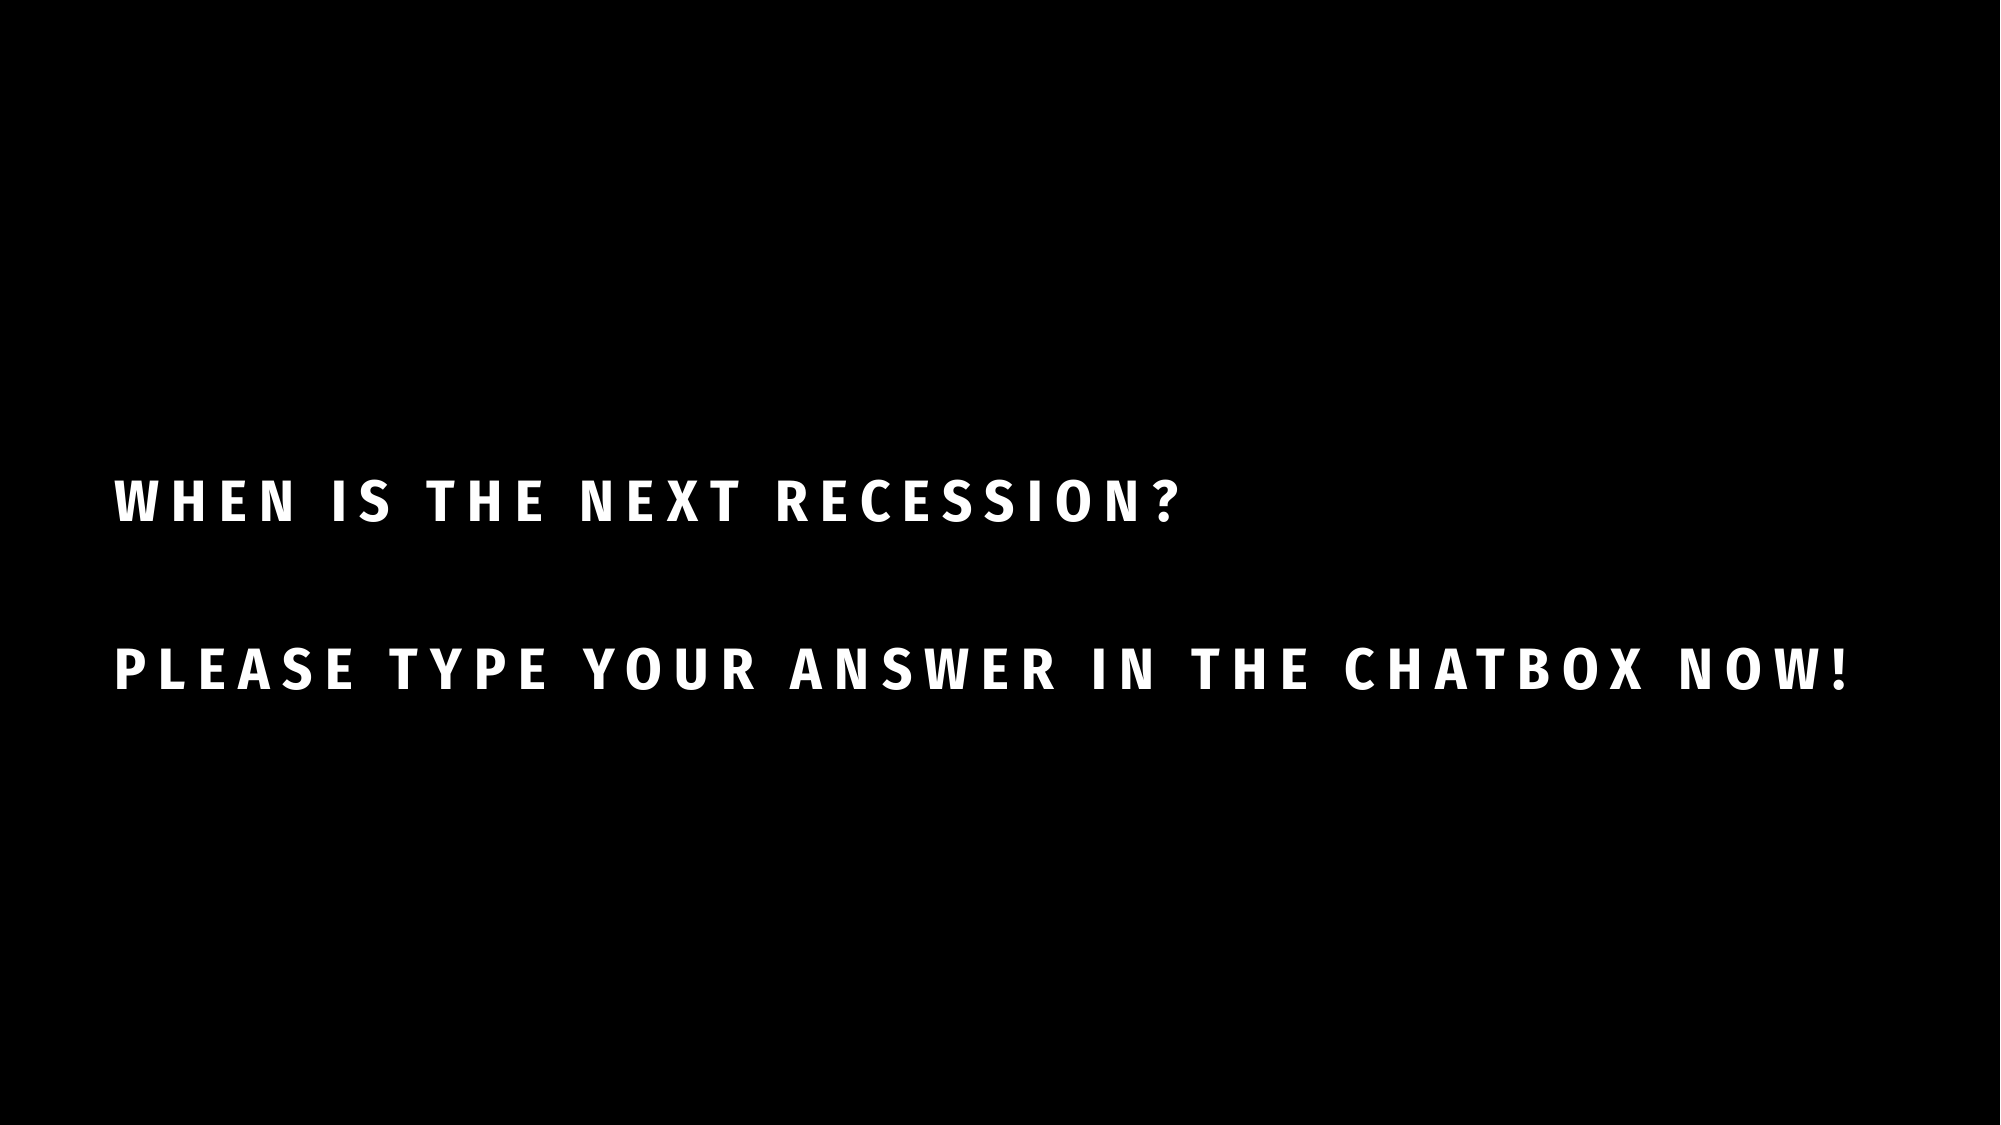

# When is the next recession? Please Type your answer In the chatbox now!